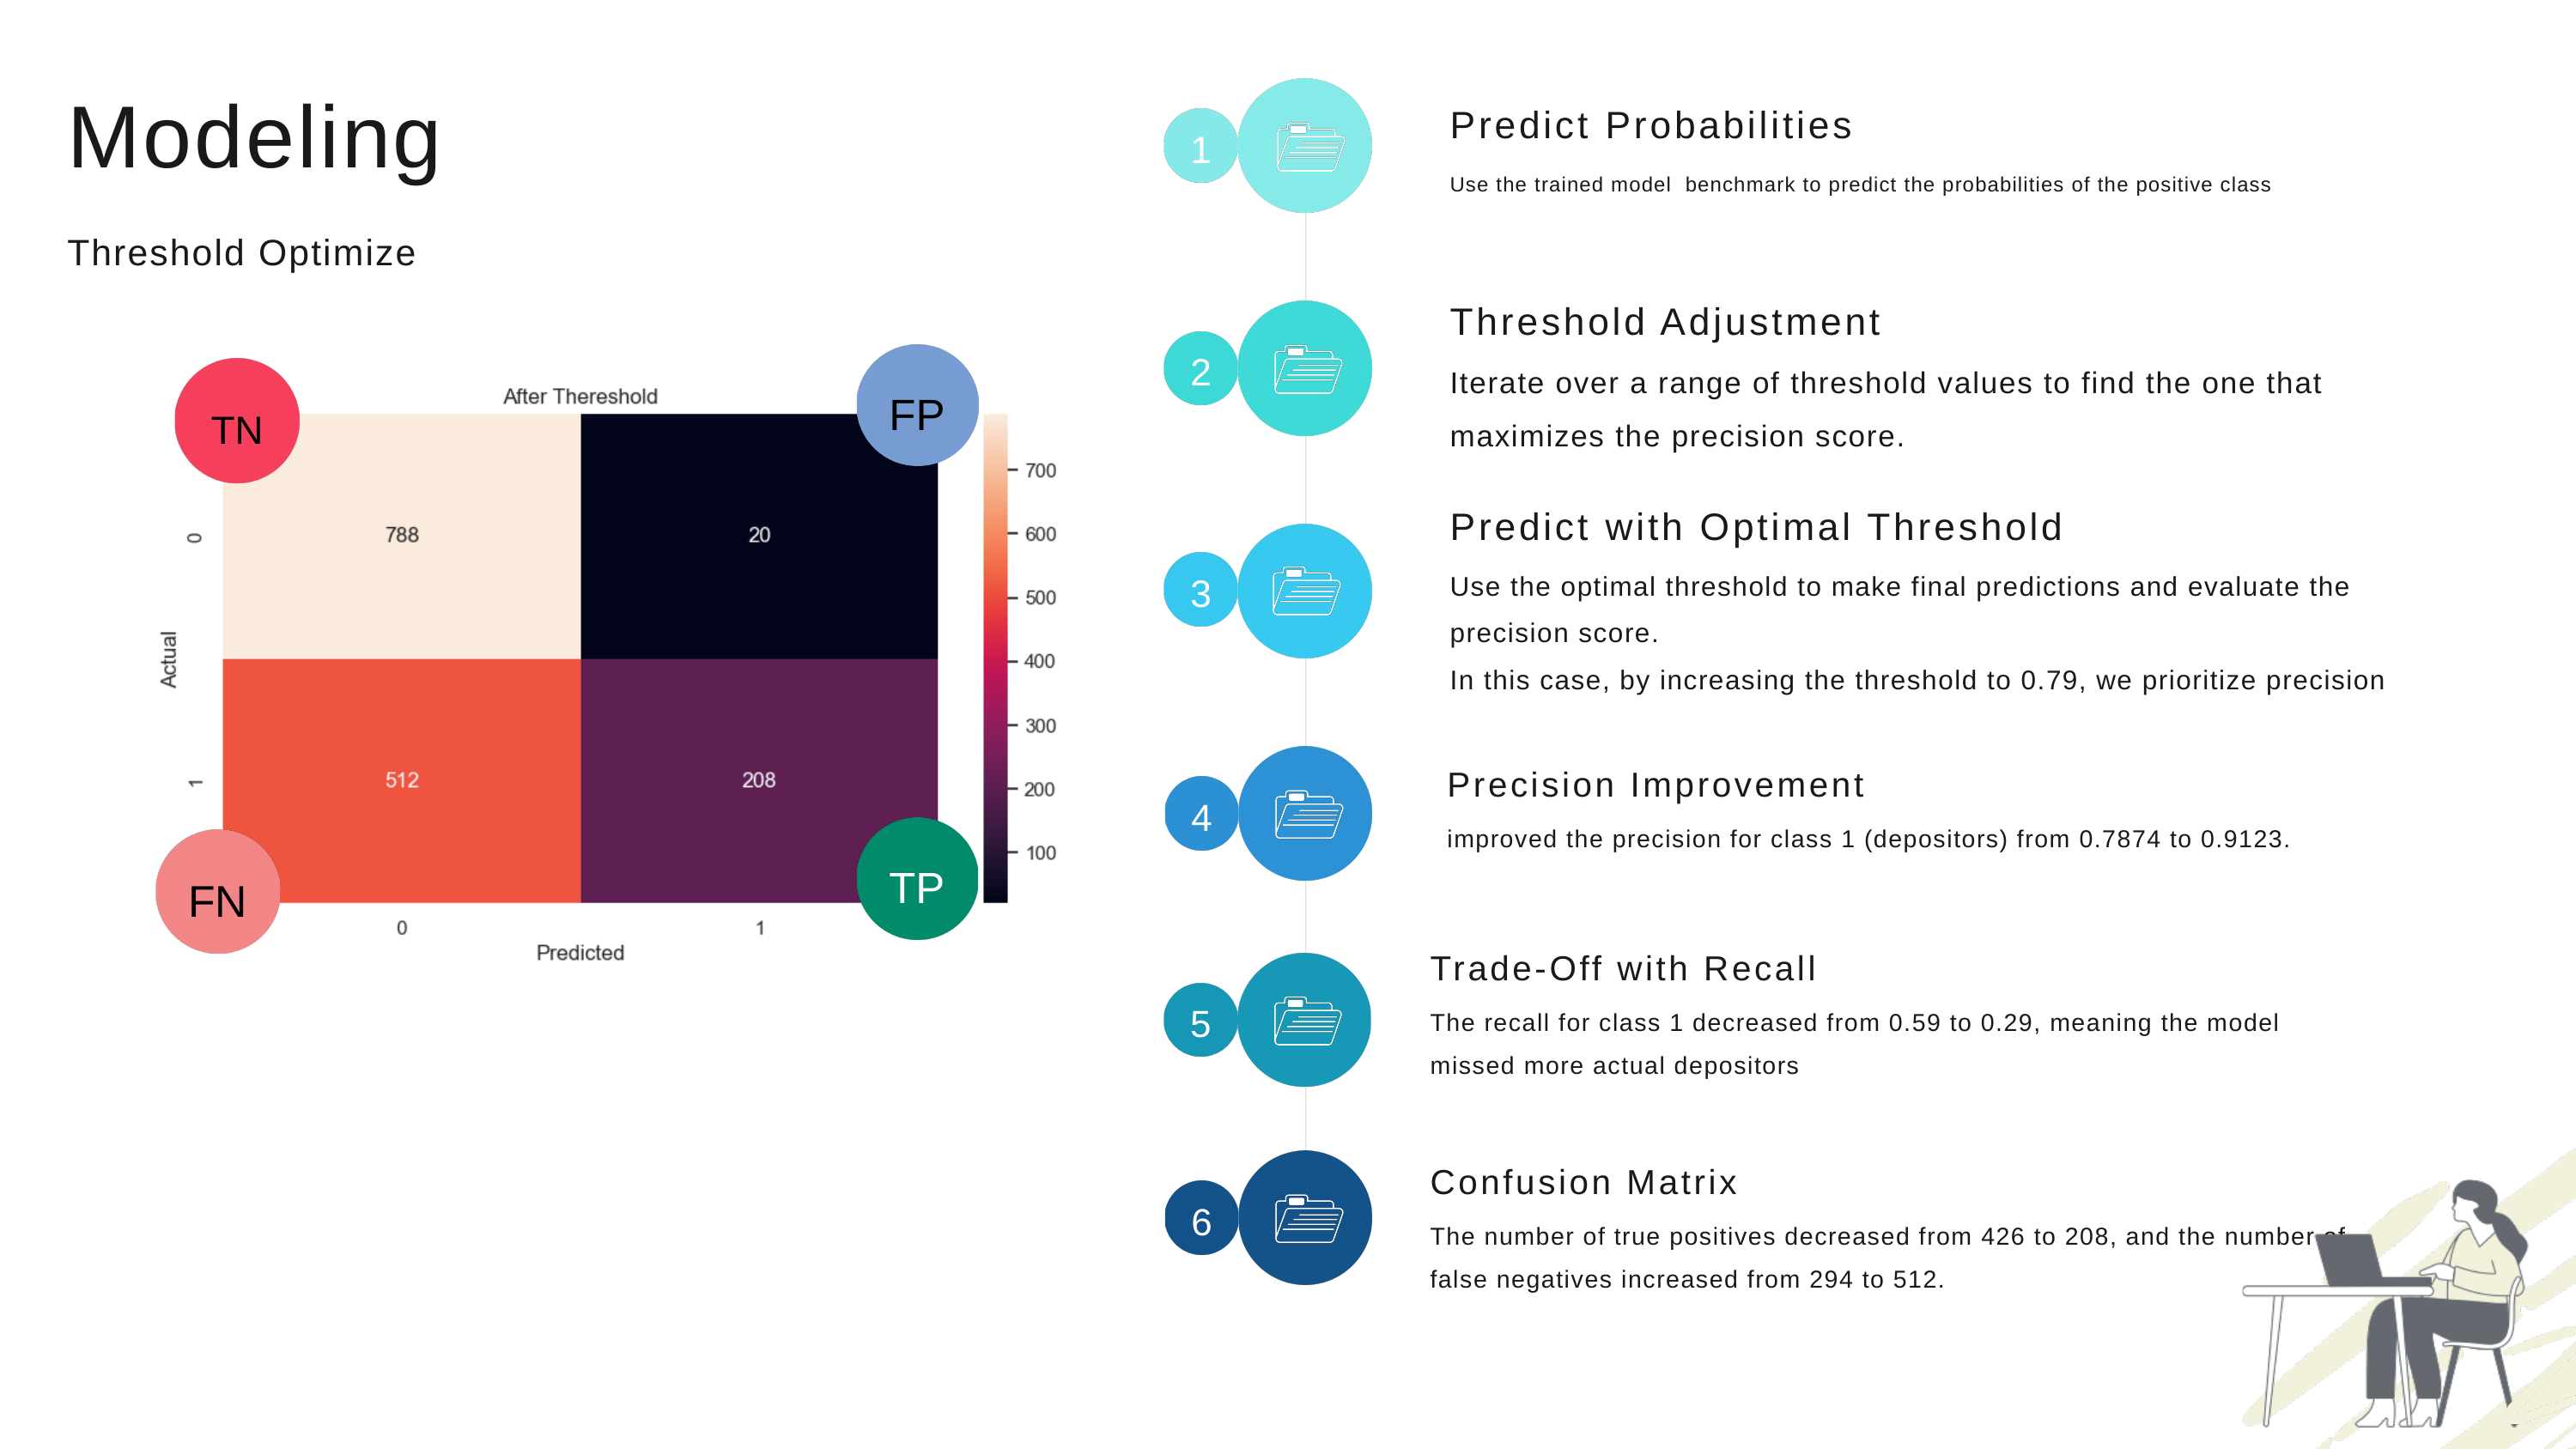

Modeling
Threshold Optimize

Predict Probabilities
Use the trained model  benchmark to predict the probabilities of the positive class

1
Threshold Adjustment
Iterate over a range of threshold values to find the one that maximizes the precision score.

2

FP

TN

TP
FN
Predict with Optimal Threshold
Use the optimal threshold to make final predictions and evaluate the precision score.
In this case, by increasing the threshold to 0.79, we prioritize precision

3

Precision Improvement
improved the precision for class 1 (depositors) from 0.7874 to 0.9123.

4
Trade-Off with Recall
The recall for class 1 decreased from 0.59 to 0.29, meaning the model missed more actual depositors

5

Confusion Matrix
The number of true positives decreased from 426 to 208, and the number of false negatives increased from 294 to 512.

6